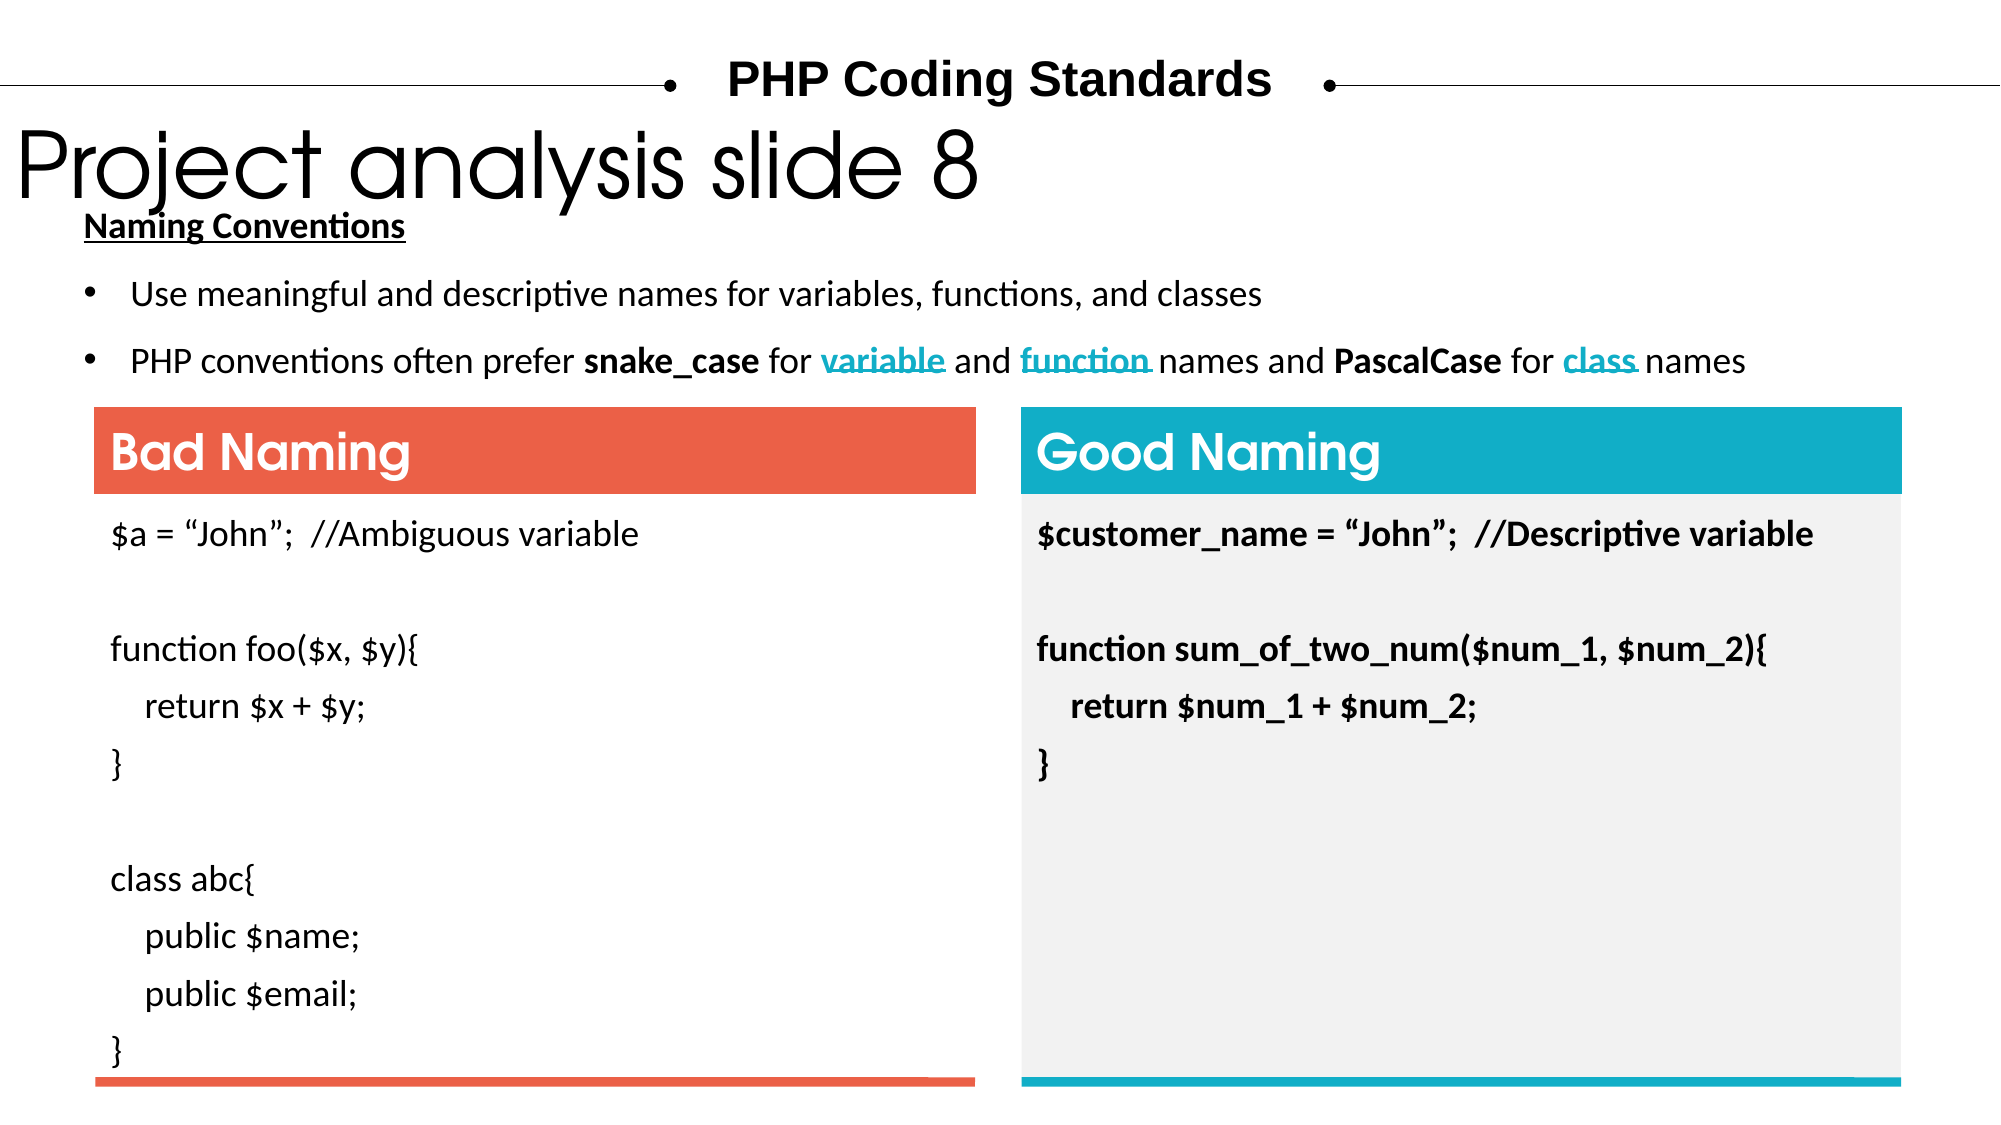

PHP Coding Standards
Project analysis slide 8

Naming Conventions
Use meaningful and descriptive names for variables, functions, and classes
PHP conventions often prefer snake_case for variable and function names and PascalCase for class names
Bad Naming
$a = “John”;  //Ambiguous variable

function foo($x, $y){
    return $x + $y;
}

class abc{
    public $name;
    public $email;
}

Good Naming
$customer_name = “John”;  //Descriptive variable

function sum_of_two_num($num_1, $num_2){
    return $num_1 + $num_2;
}

12/13/2024
15